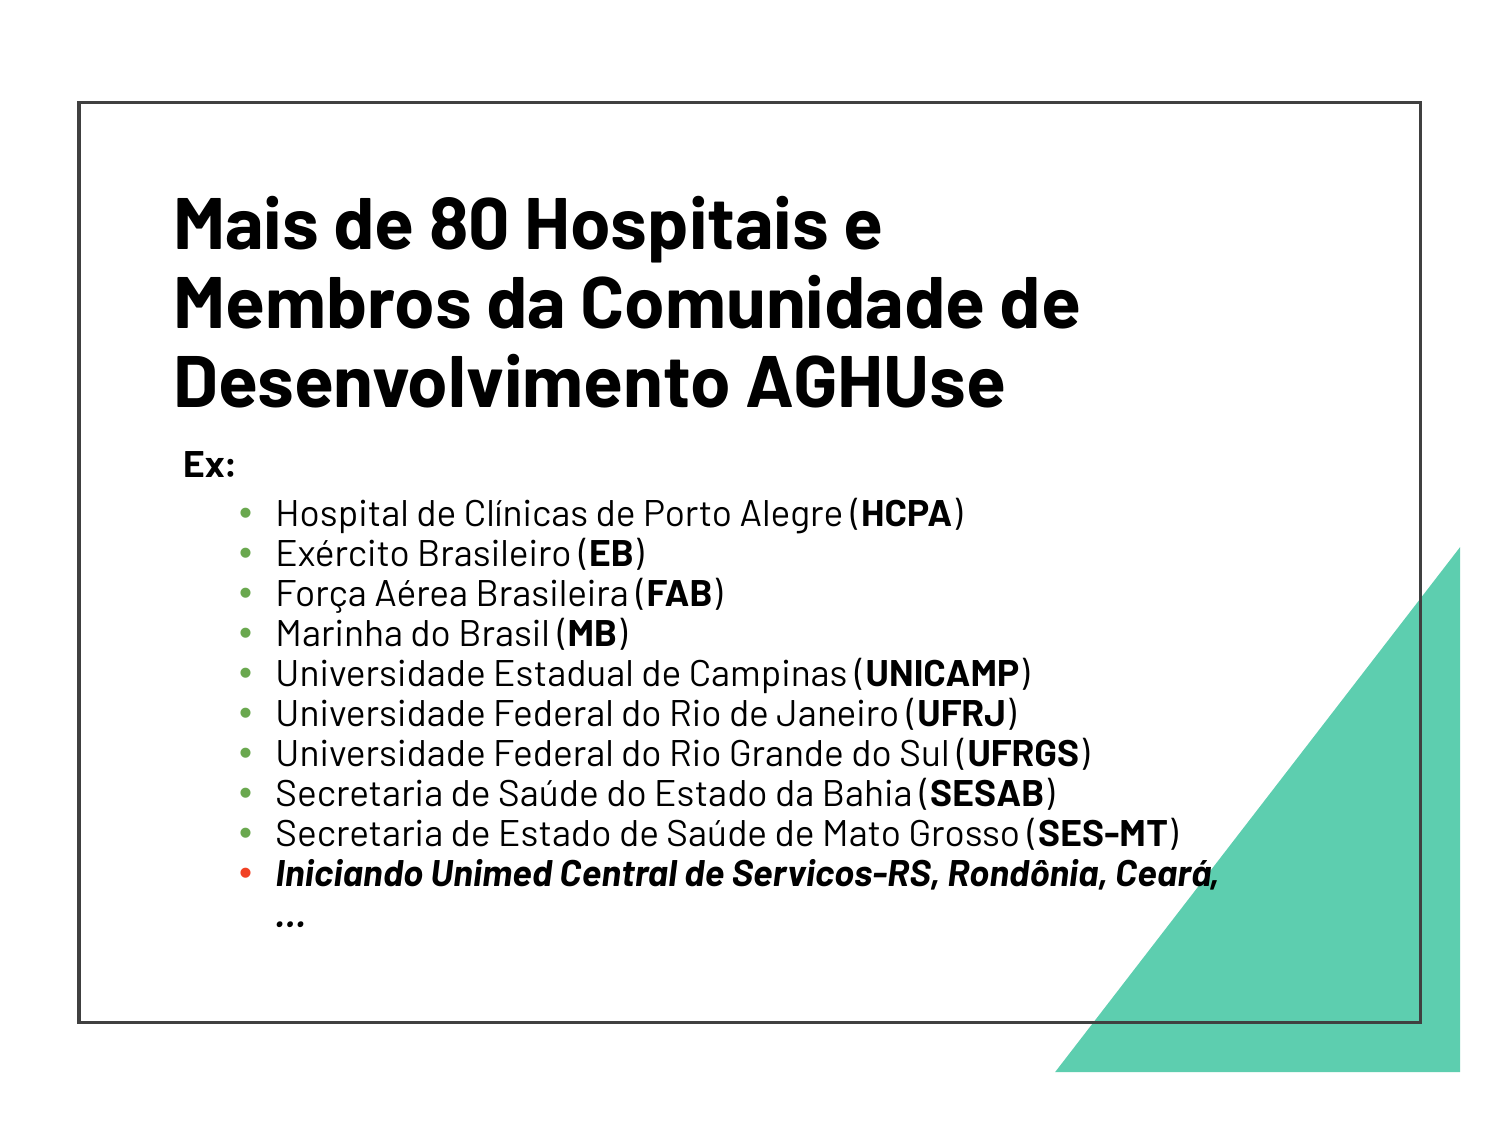

# Mais de 80 Hospitais e Membros da Comunidade de Desenvolvimento AGHUse
Ex:
Hospital de Clínicas de Porto Alegre (HCPA)
Exército Brasileiro (EB)
Força Aérea Brasileira (FAB)
Marinha do Brasil (MB)
Universidade Estadual de Campinas (UNICAMP)
Universidade Federal do Rio de Janeiro (UFRJ)
Universidade Federal do Rio Grande do Sul (UFRGS)
Secretaria de Saúde do Estado da Bahia (SESAB)
Secretaria de Estado de Saúde de Mato Grosso (SES-MT)
Iniciando Unimed Central de Servicos-RS, Rondônia, Ceará, …